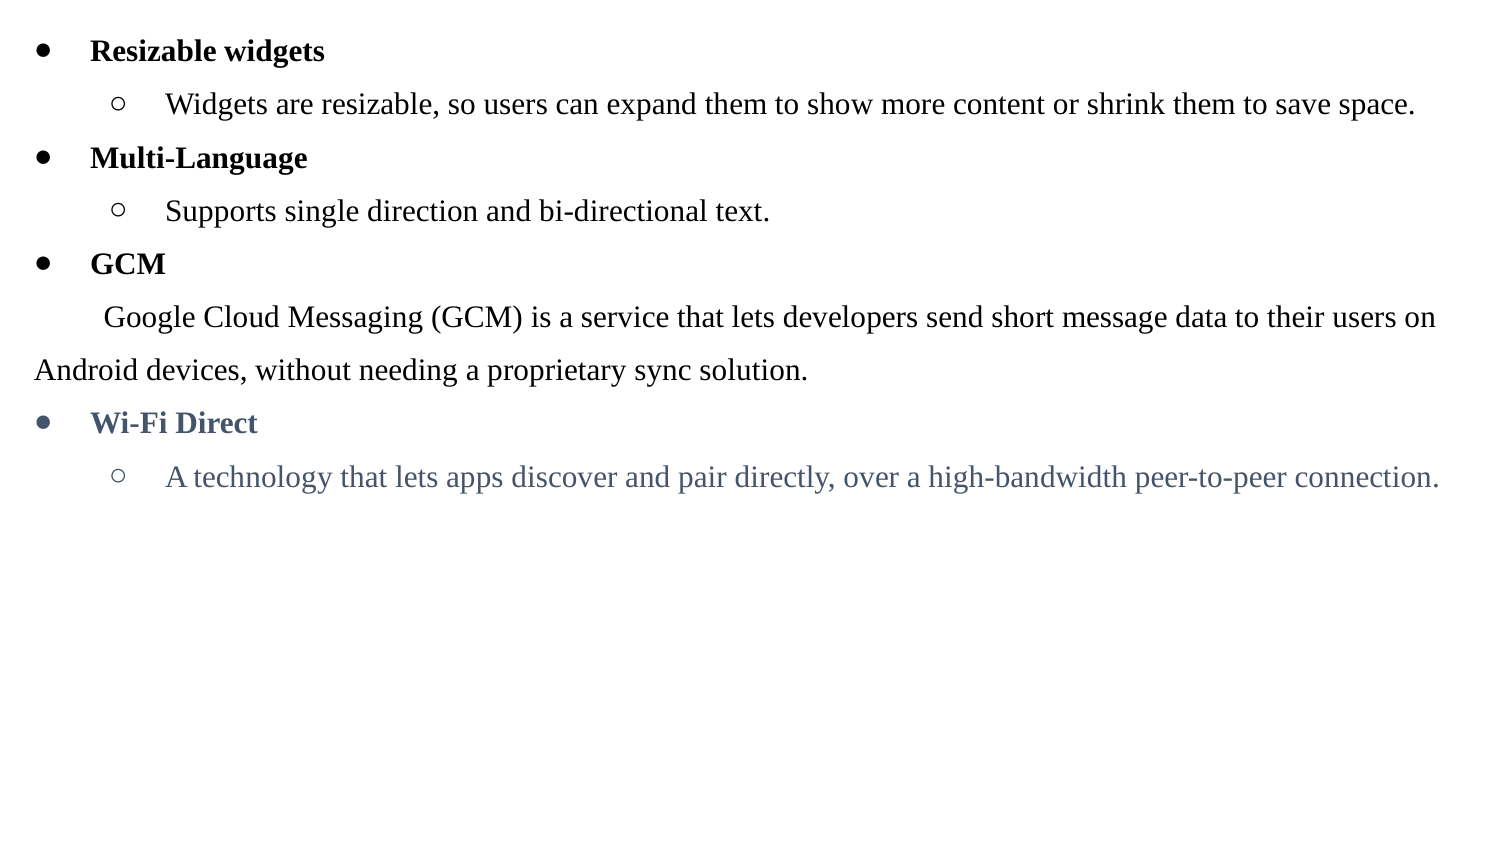

Resizable widgets
Widgets are resizable, so users can expand them to show more content or shrink them to save space.
Multi-Language
Supports single direction and bi-directional text.
GCM
         Google Cloud Messaging (GCM) is a service that lets developers send short message data to their users on   Android devices, without needing a proprietary sync solution.
Wi-Fi Direct
A technology that lets apps discover and pair directly, over a high-bandwidth peer-to-peer connection.